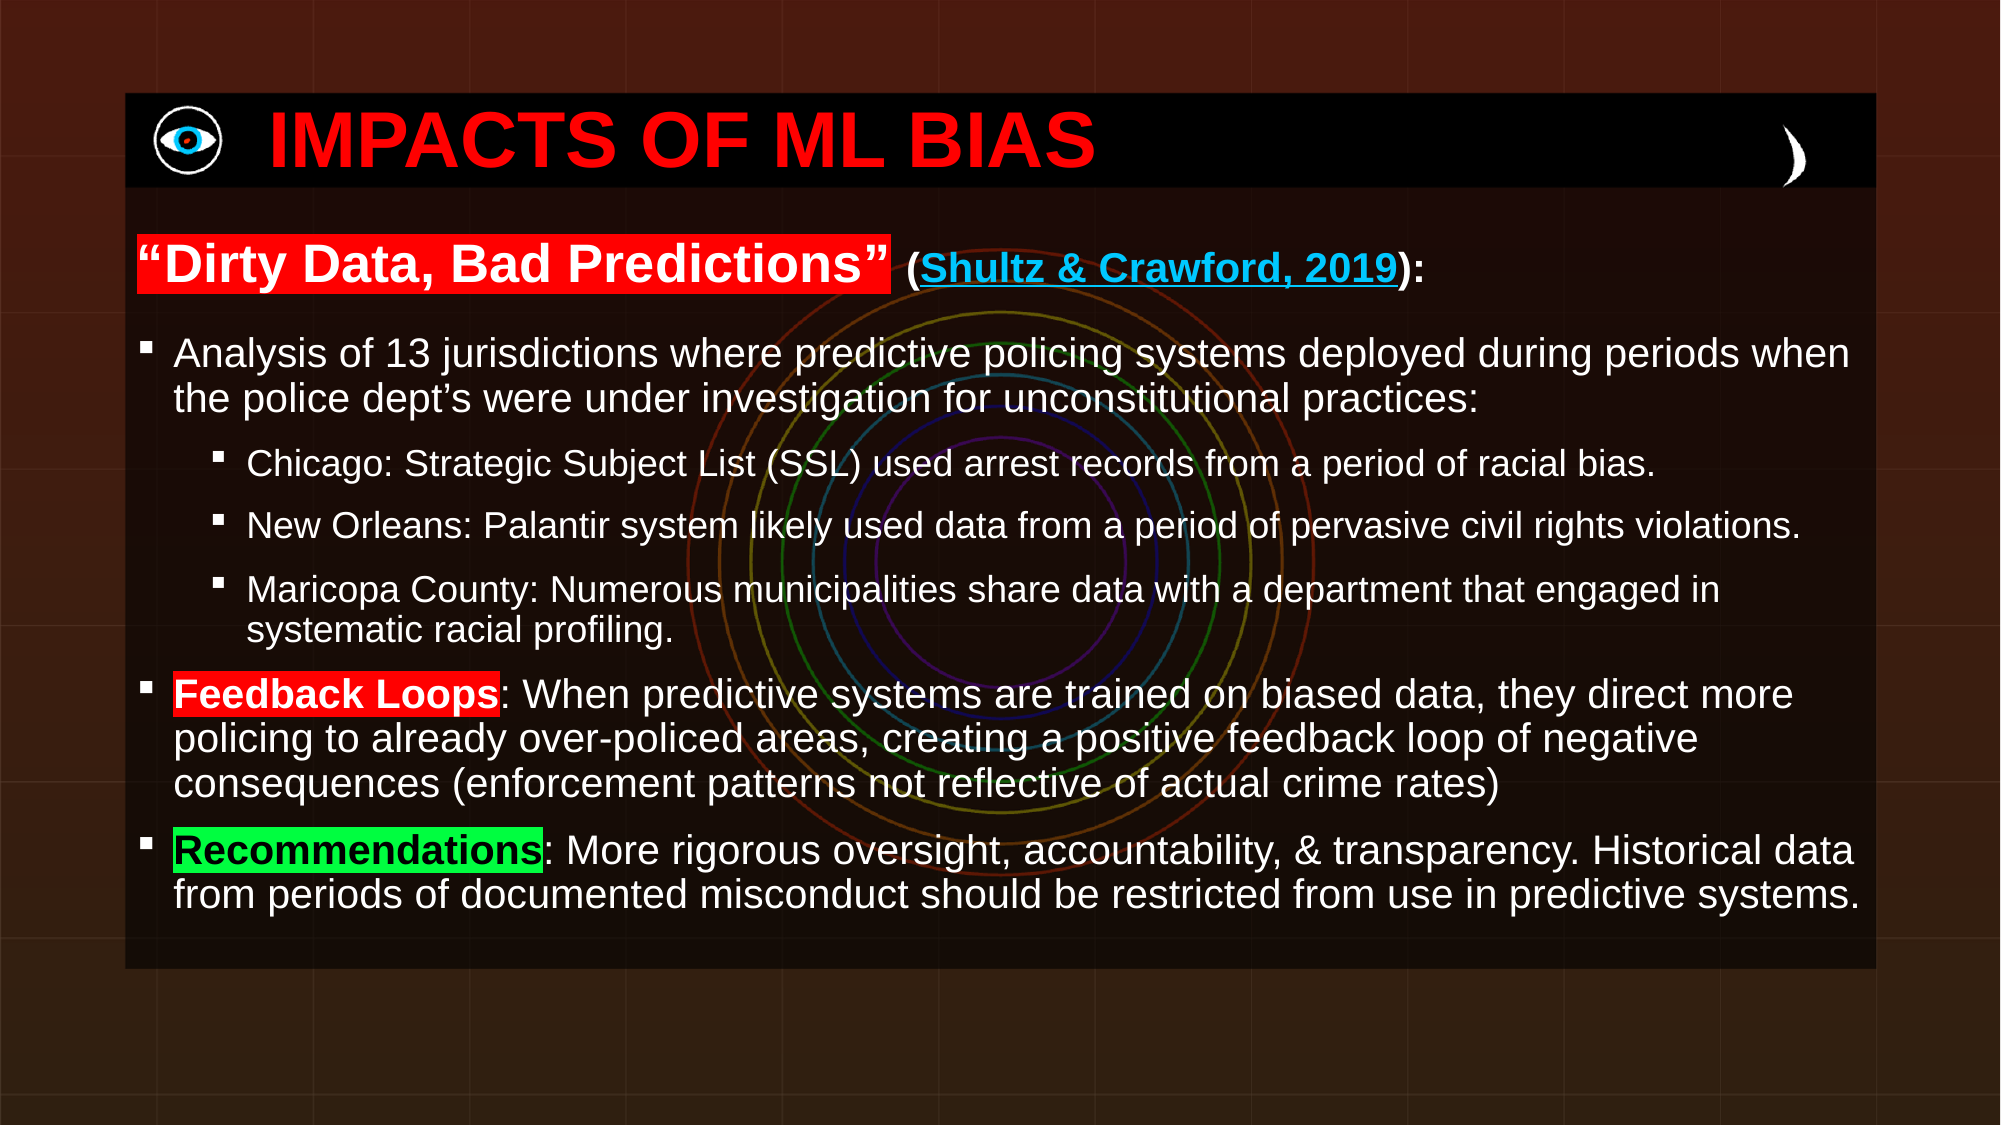

# IMPACTS OF ML BIAS
“Dirty Data, Bad Predictions” (Shultz & Crawford, 2019):

Analysis of 13 jurisdictions where predictive policing systems deployed during periods when the police dept’s were under investigation for unconstitutional practices:
Chicago: Strategic Subject List (SSL) used arrest records from a period of racial bias.
New Orleans: Palantir system likely used data from a period of pervasive civil rights violations.
Maricopa County: Numerous municipalities share data with a department that engaged in systematic racial profiling.
Feedback Loops: When predictive systems are trained on biased data, they direct more policing to already over-policed areas, creating a positive feedback loop of negative consequences (enforcement patterns not reflective of actual crime rates)
Recommendations: More rigorous oversight, accountability, & transparency. Historical data from periods of documented misconduct should be restricted from use in predictive systems.